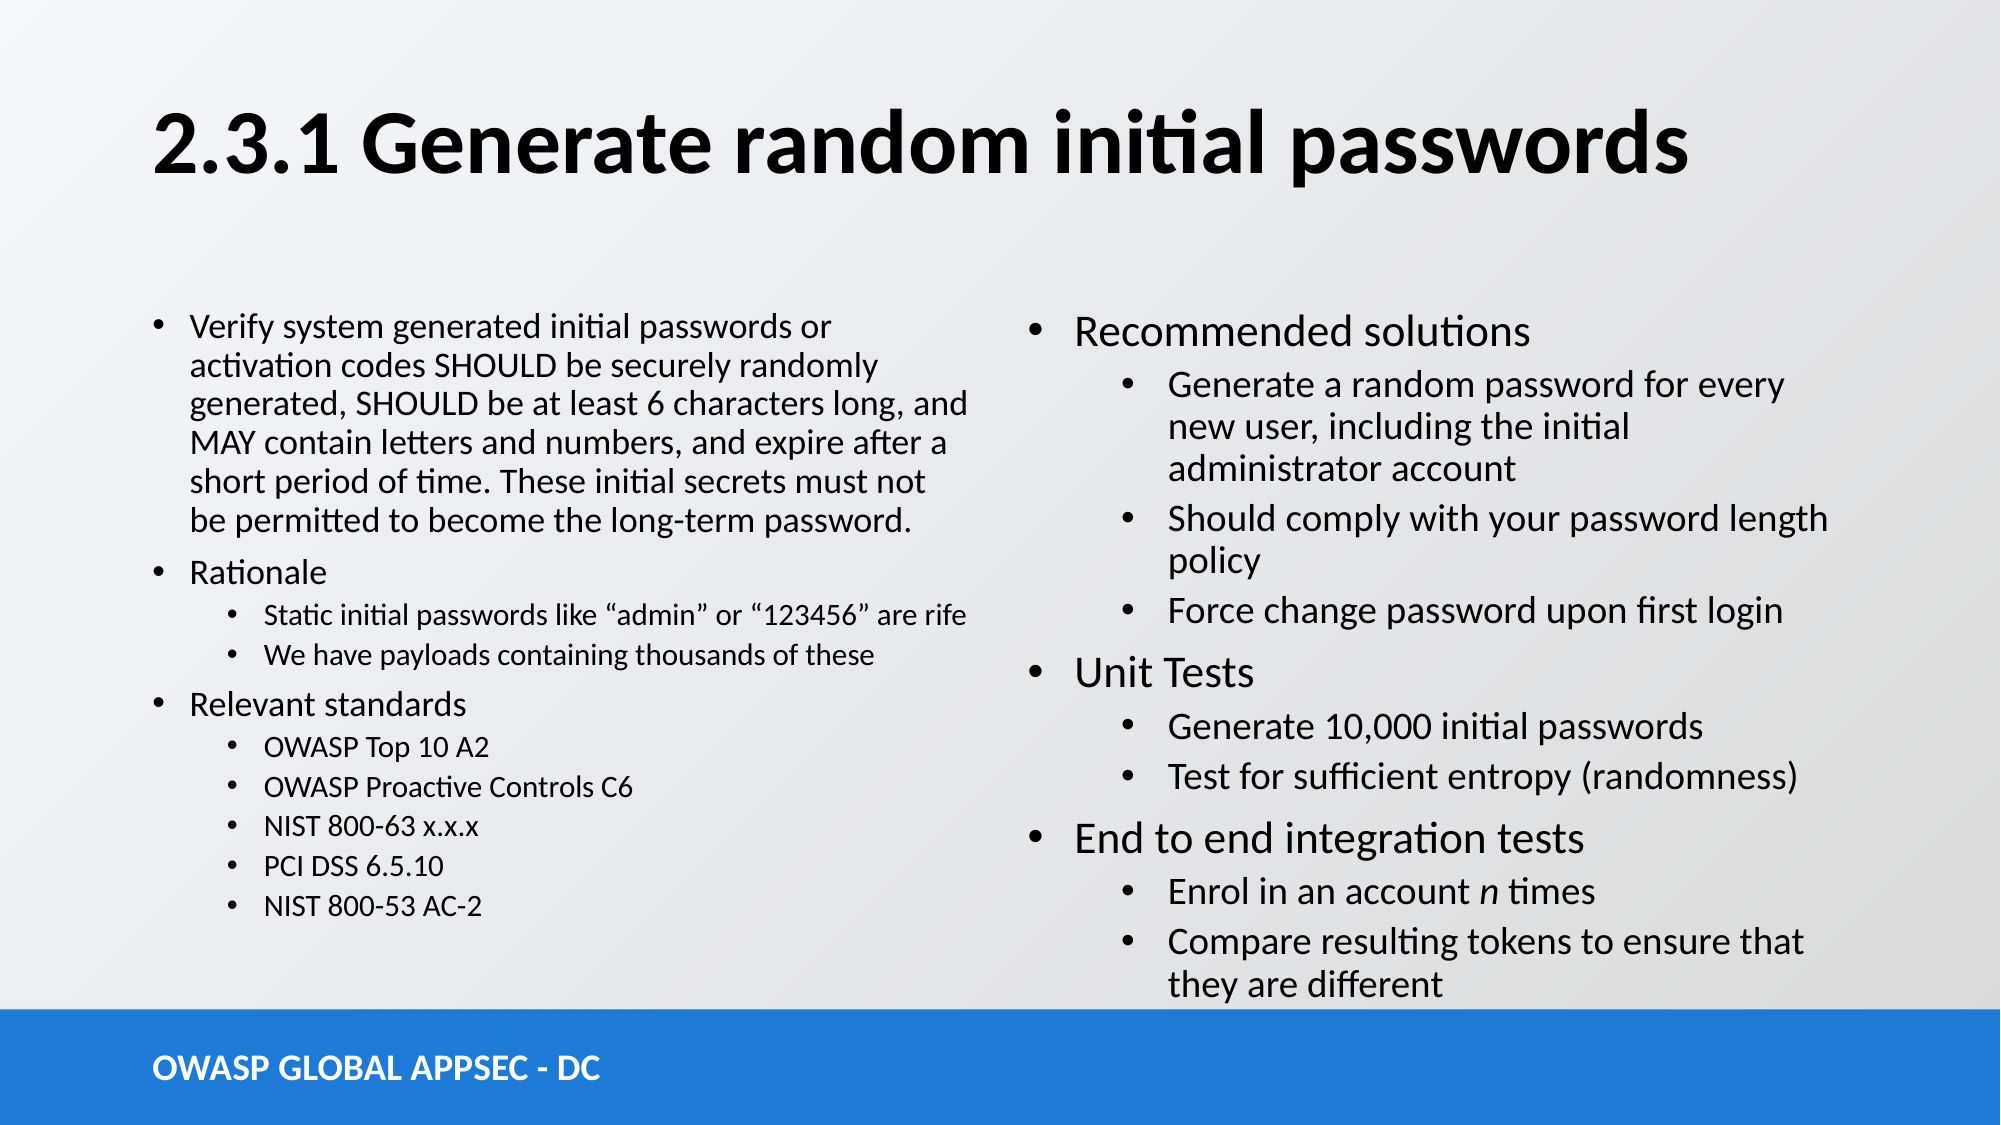

# 2.3.1 Generate random initial passwords
Verify system generated initial passwords or activation codes SHOULD be securely randomly generated, SHOULD be at least 6 characters long, and MAY contain letters and numbers, and expire after a short period of time. These initial secrets must not be permitted to become the long-term password.
Rationale
Static initial passwords like “admin” or “123456” are rife
We have payloads containing thousands of these
Relevant standards
OWASP Top 10 A2
OWASP Proactive Controls C6
NIST 800-63 x.x.x
PCI DSS 6.5.10
NIST 800-53 AC-2

Recommended solutions
Generate a random password for every new user, including the initial administrator account
Should comply with your password length policy
Force change password upon first login
Unit Tests
Generate 10,000 initial passwords
Test for sufficient entropy (randomness)
End to end integration tests
Enrol in an account n times
Compare resulting tokens to ensure that they are different